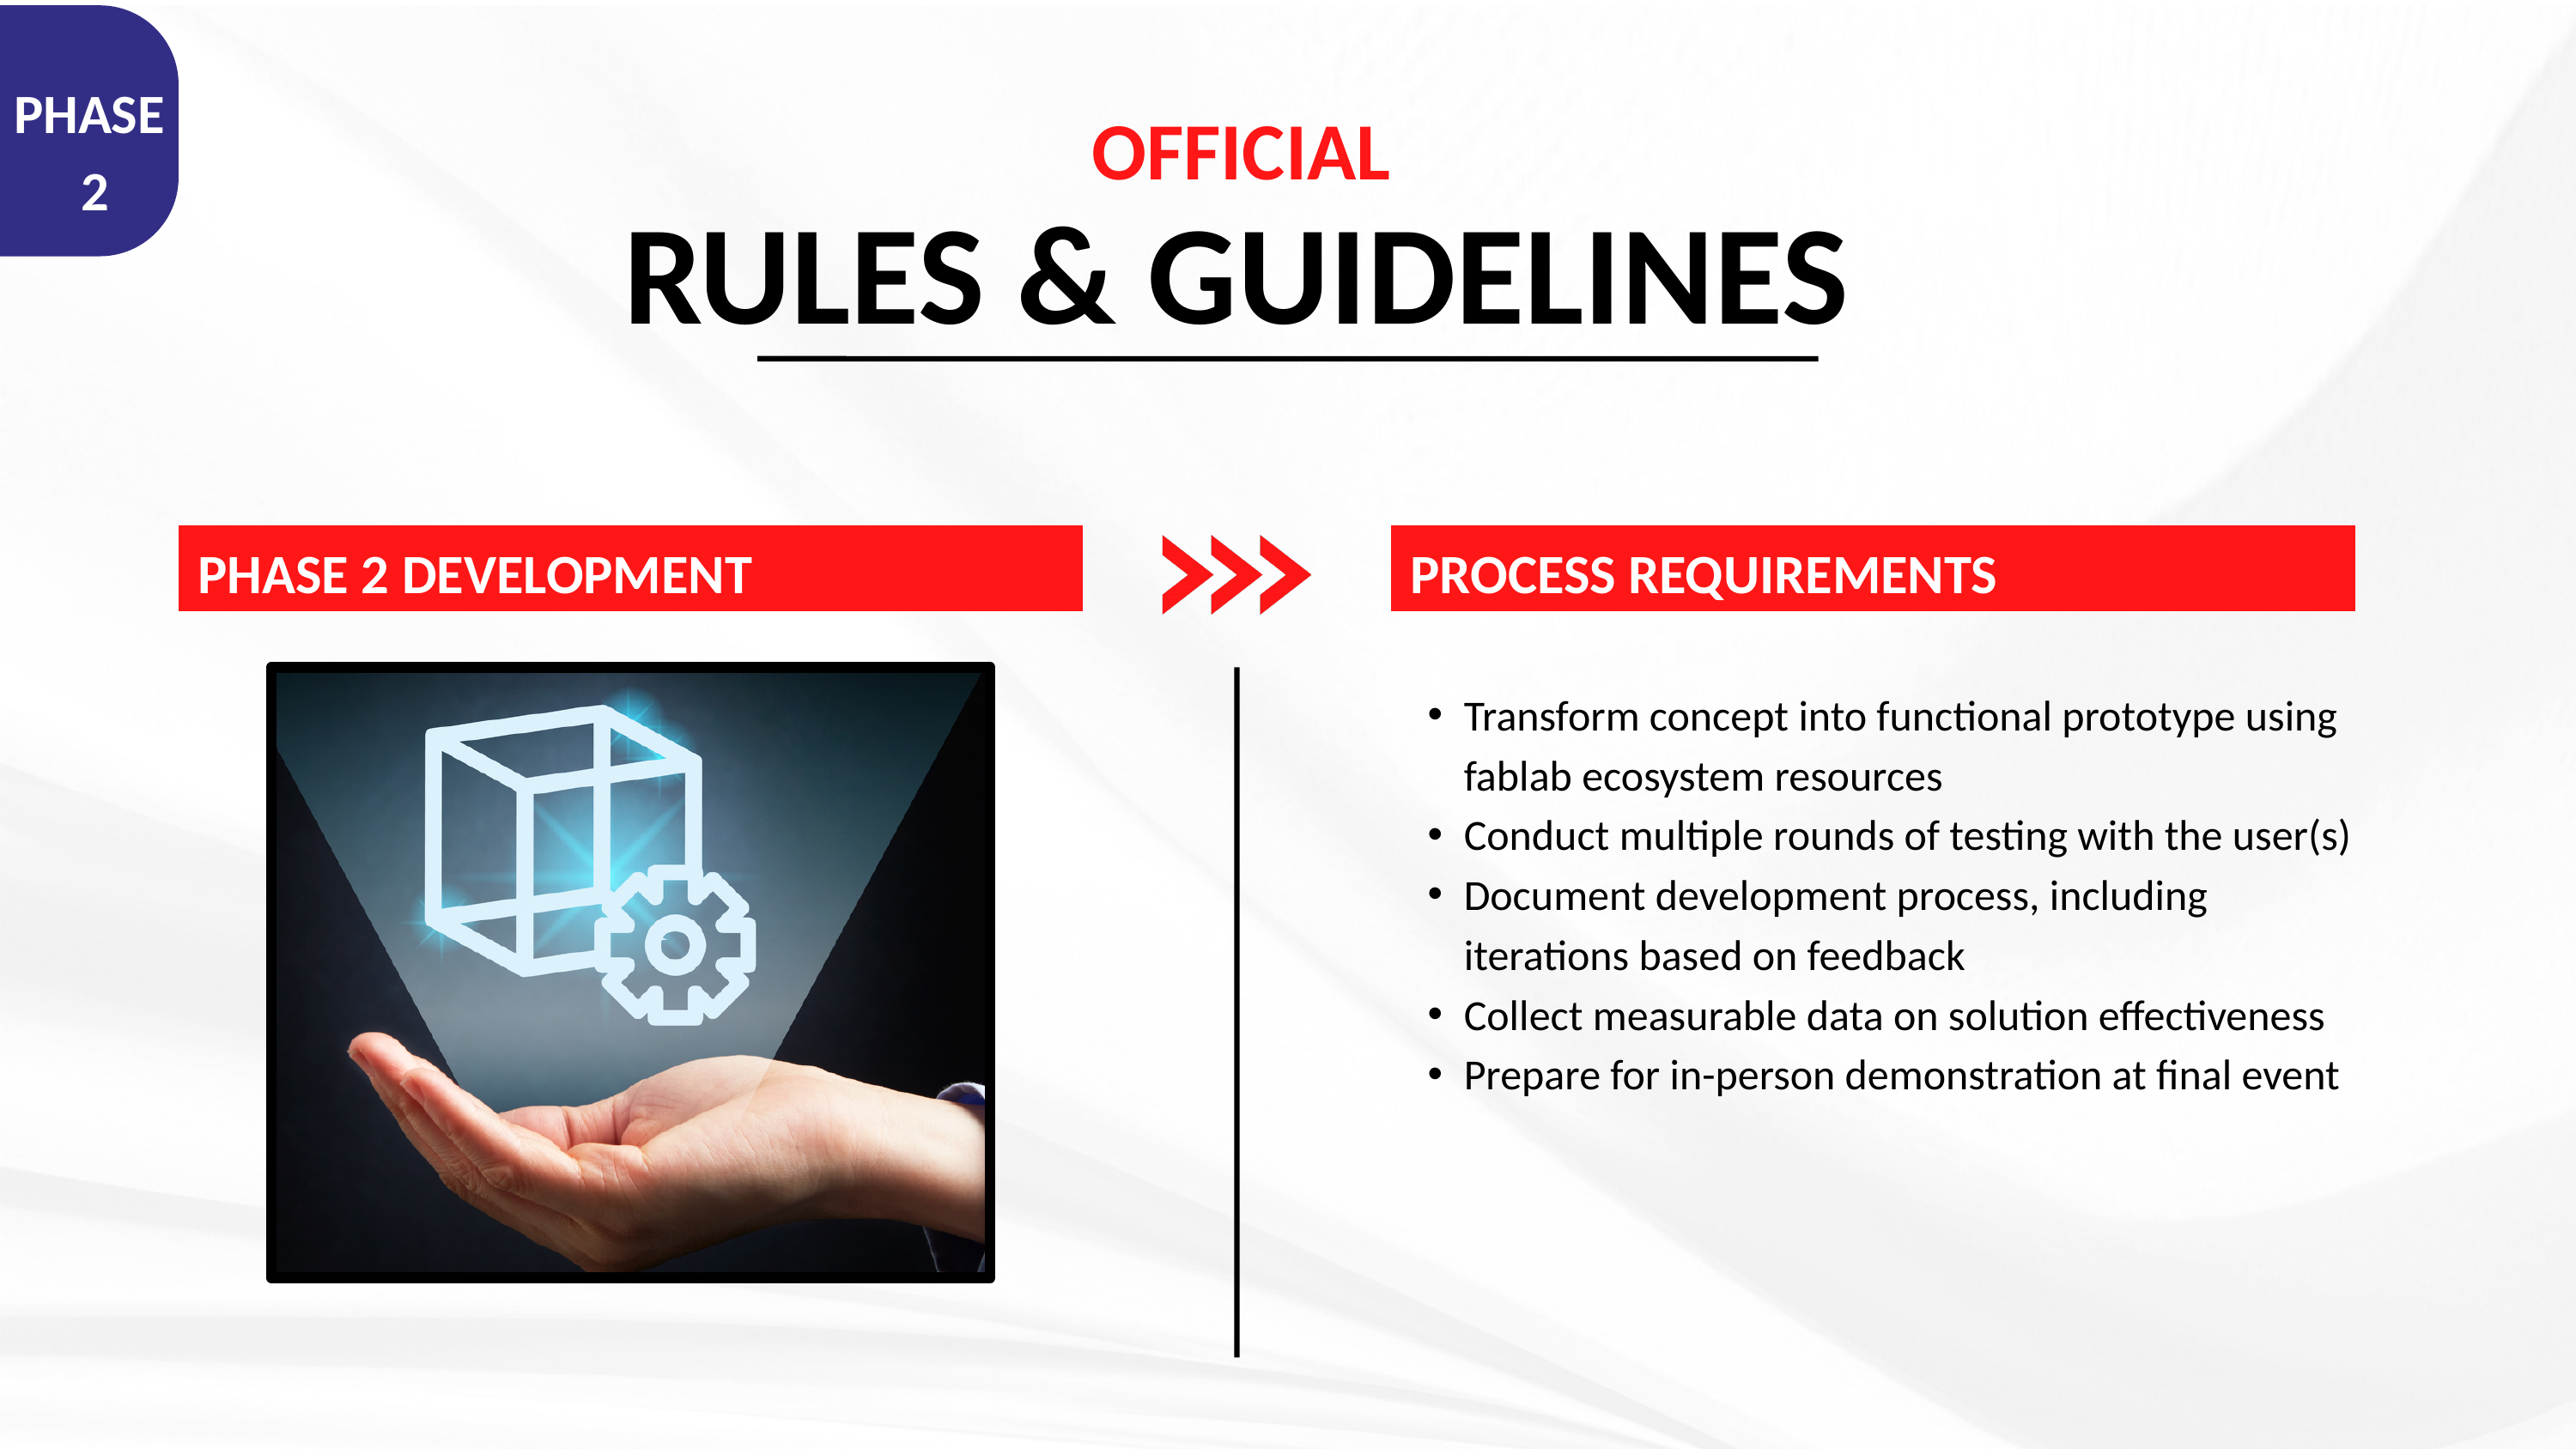

PHASE
2
OFFICIAL
RULES & GUIDELINES

PHASE 2 DEVELOPMENT
PROCESS REQUIREMENTS

Transform concept into functional prototype using fablab ecosystem resources
Conduct multiple rounds of testing with the user(s)
Document development process, including iterations based on feedback
Collect measurable data on solution effectiveness
Prepare for in-person demonstration at final event